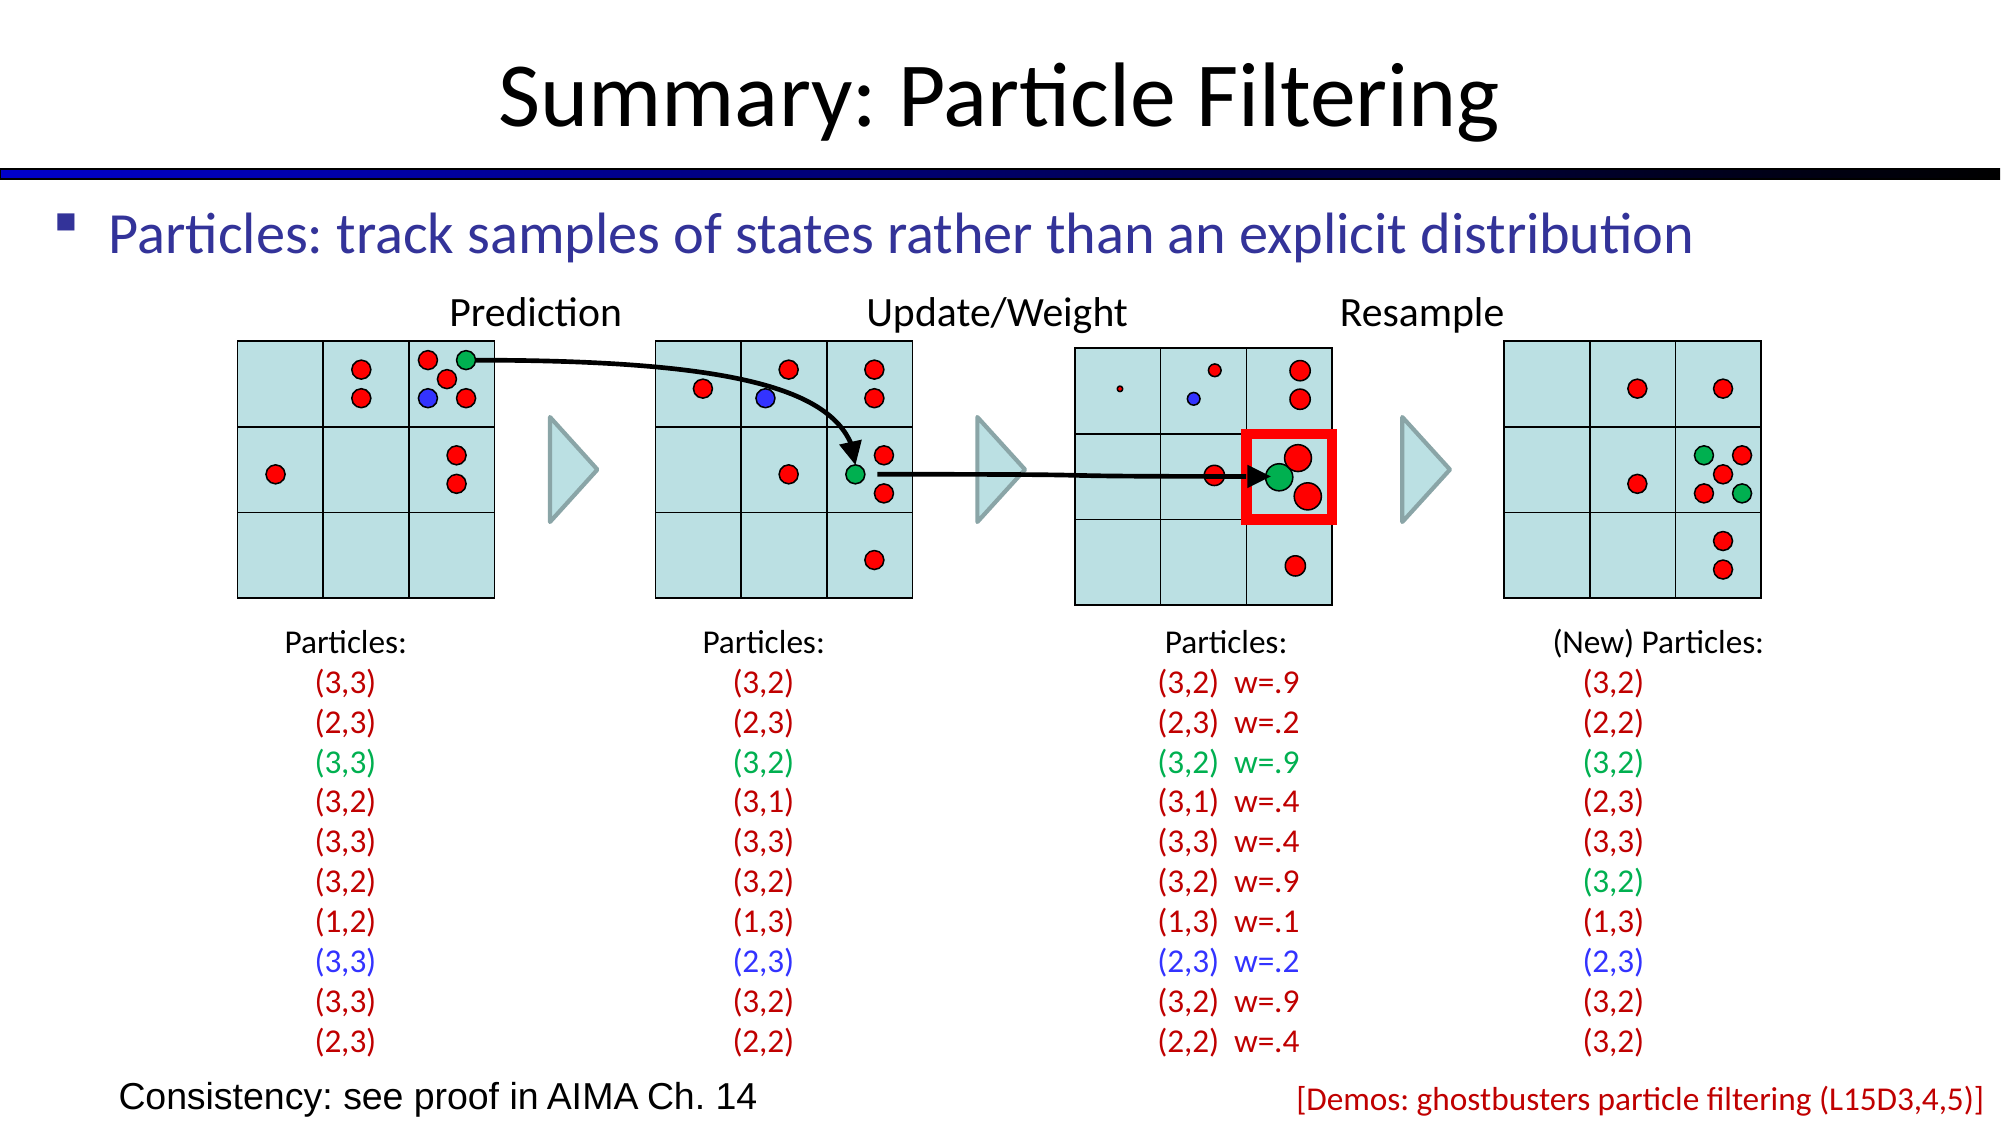

# Summary: Particle Filtering
Particles: track samples of states rather than an explicit distribution

Prediction
Update/Weight
Resample

Particles:
    (3,3)
    (2,3)
    (3,3)
    (3,2)
    (3,3)
    (3,2)
    (1,2)
    (3,3)
    (3,3)
    (2,3)
Particles:
    (3,2)
    (2,3)
    (3,2)
    (3,1)
    (3,3)
    (3,2)
    (1,3)
    (2,3)
    (3,2)
    (2,2)
     Particles:
    (3,2)  w=.9
    (2,3)  w=.2
    (3,2)  w=.9
    (3,1)  w=.4
    (3,3)  w=.4
    (3,2)  w=.9
    (1,3)  w=.1
    (2,3)  w=.2
    (3,2)  w=.9
    (2,2)  w=.4
(New) Particles:
    (3,2)
    (2,2)
    (3,2)
    (2,3)
    (3,3)
    (3,2)
    (1,3)
    (2,3)
    (3,2)
    (3,2)
Consistency: see proof in AIMA Ch. 14
[Demos: ghostbusters particle filtering (L15D3,4,5)]